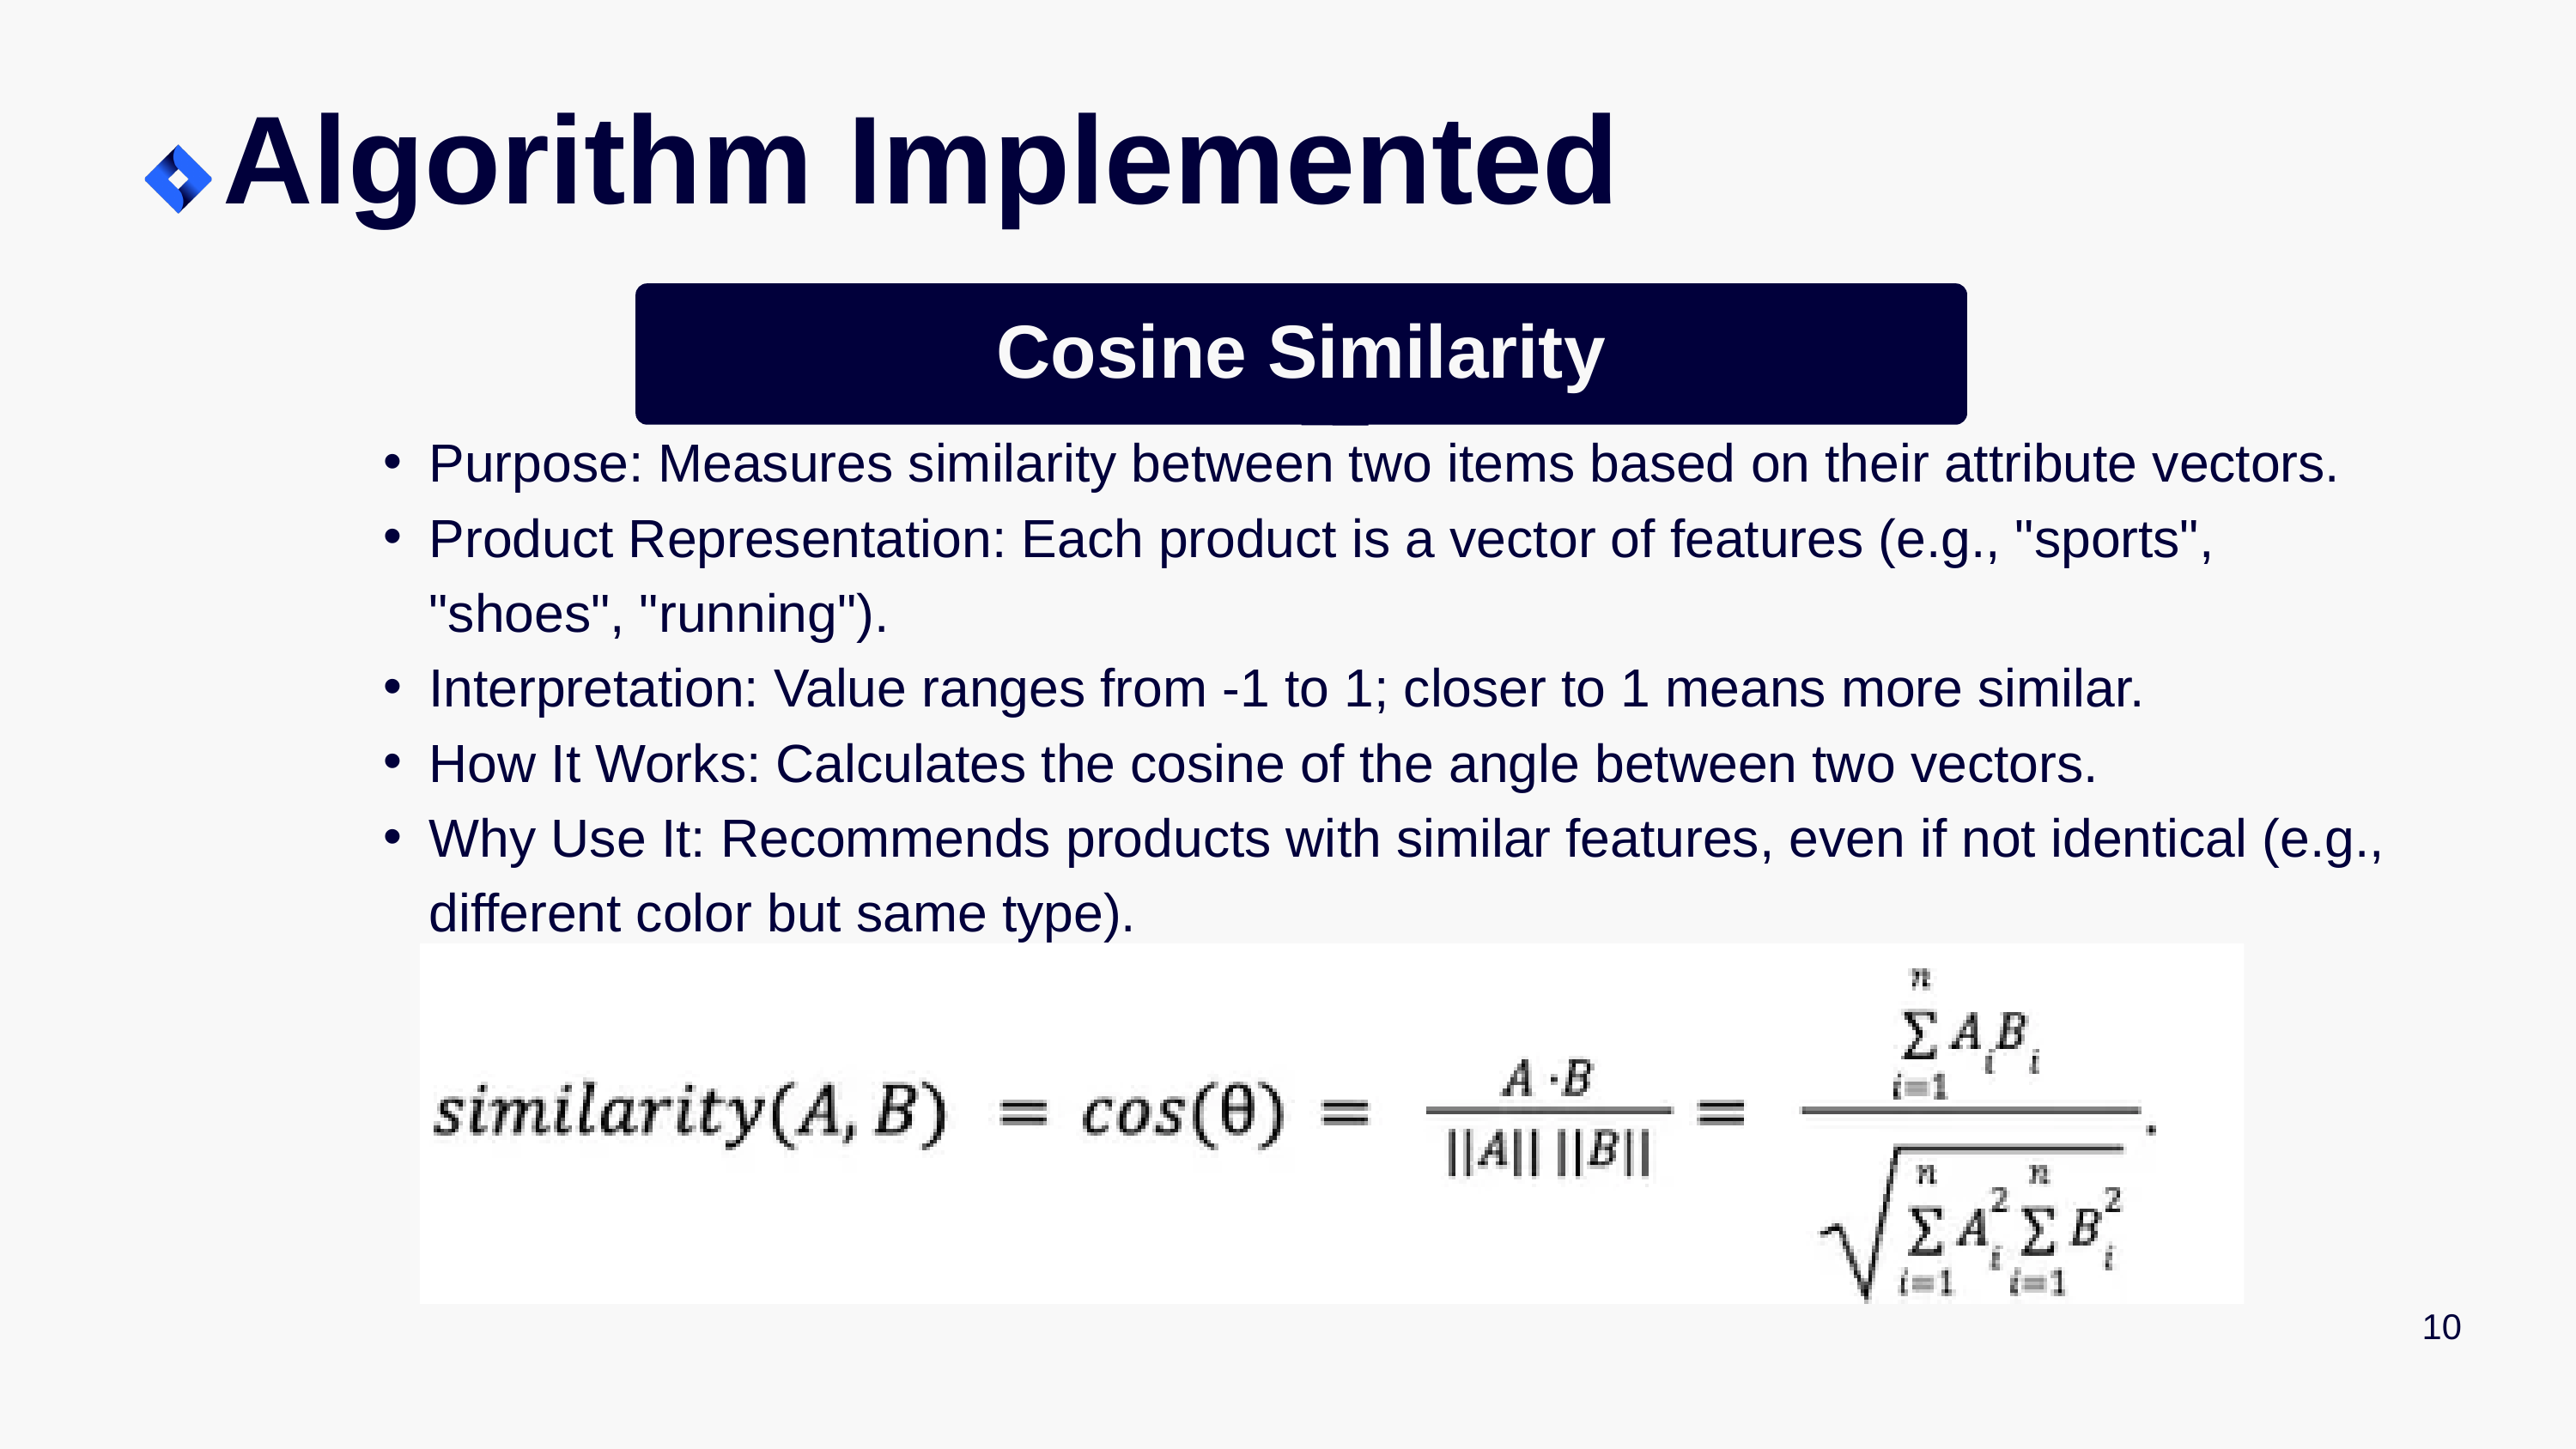

Algorithm Implemented

Cosine Similarity
Purpose: Measures similarity between two items based on their attribute vectors.
Product Representation: Each product is a vector of features (e.g., "sports", "shoes", "running").
Interpretation: Value ranges from -1 to 1; closer to 1 means more similar.
How It Works: Calculates the cosine of the angle between two vectors.
Why Use It: Recommends products with similar features, even if not identical (e.g., different color but same type).
.

10